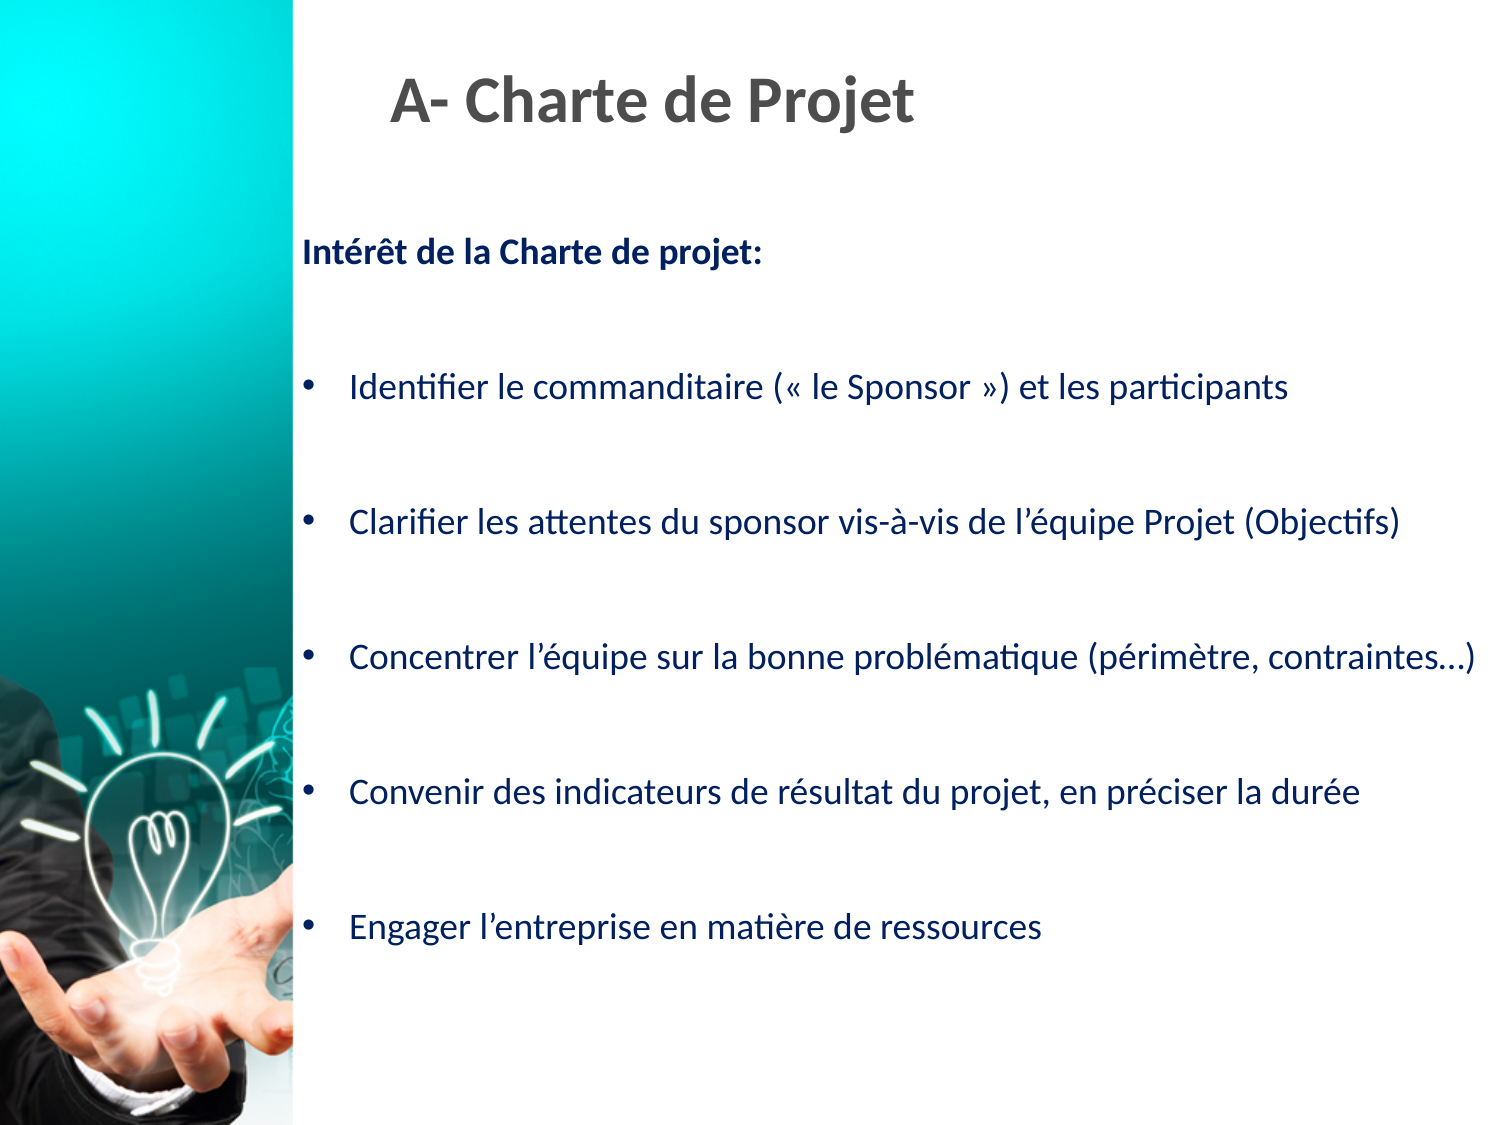

# A- Charte de Projet

Intérêt de la Charte de projet:

Identifier le commanditaire (« le Sponsor ») et les participants

Clarifier les attentes du sponsor vis-à-vis de l’équipe Projet (Objectifs)

Concentrer l’équipe sur la bonne problématique (périmètre, contraintes…)

Convenir des indicateurs de résultat du projet, en préciser la durée

Engager l’entreprise en matière de ressources